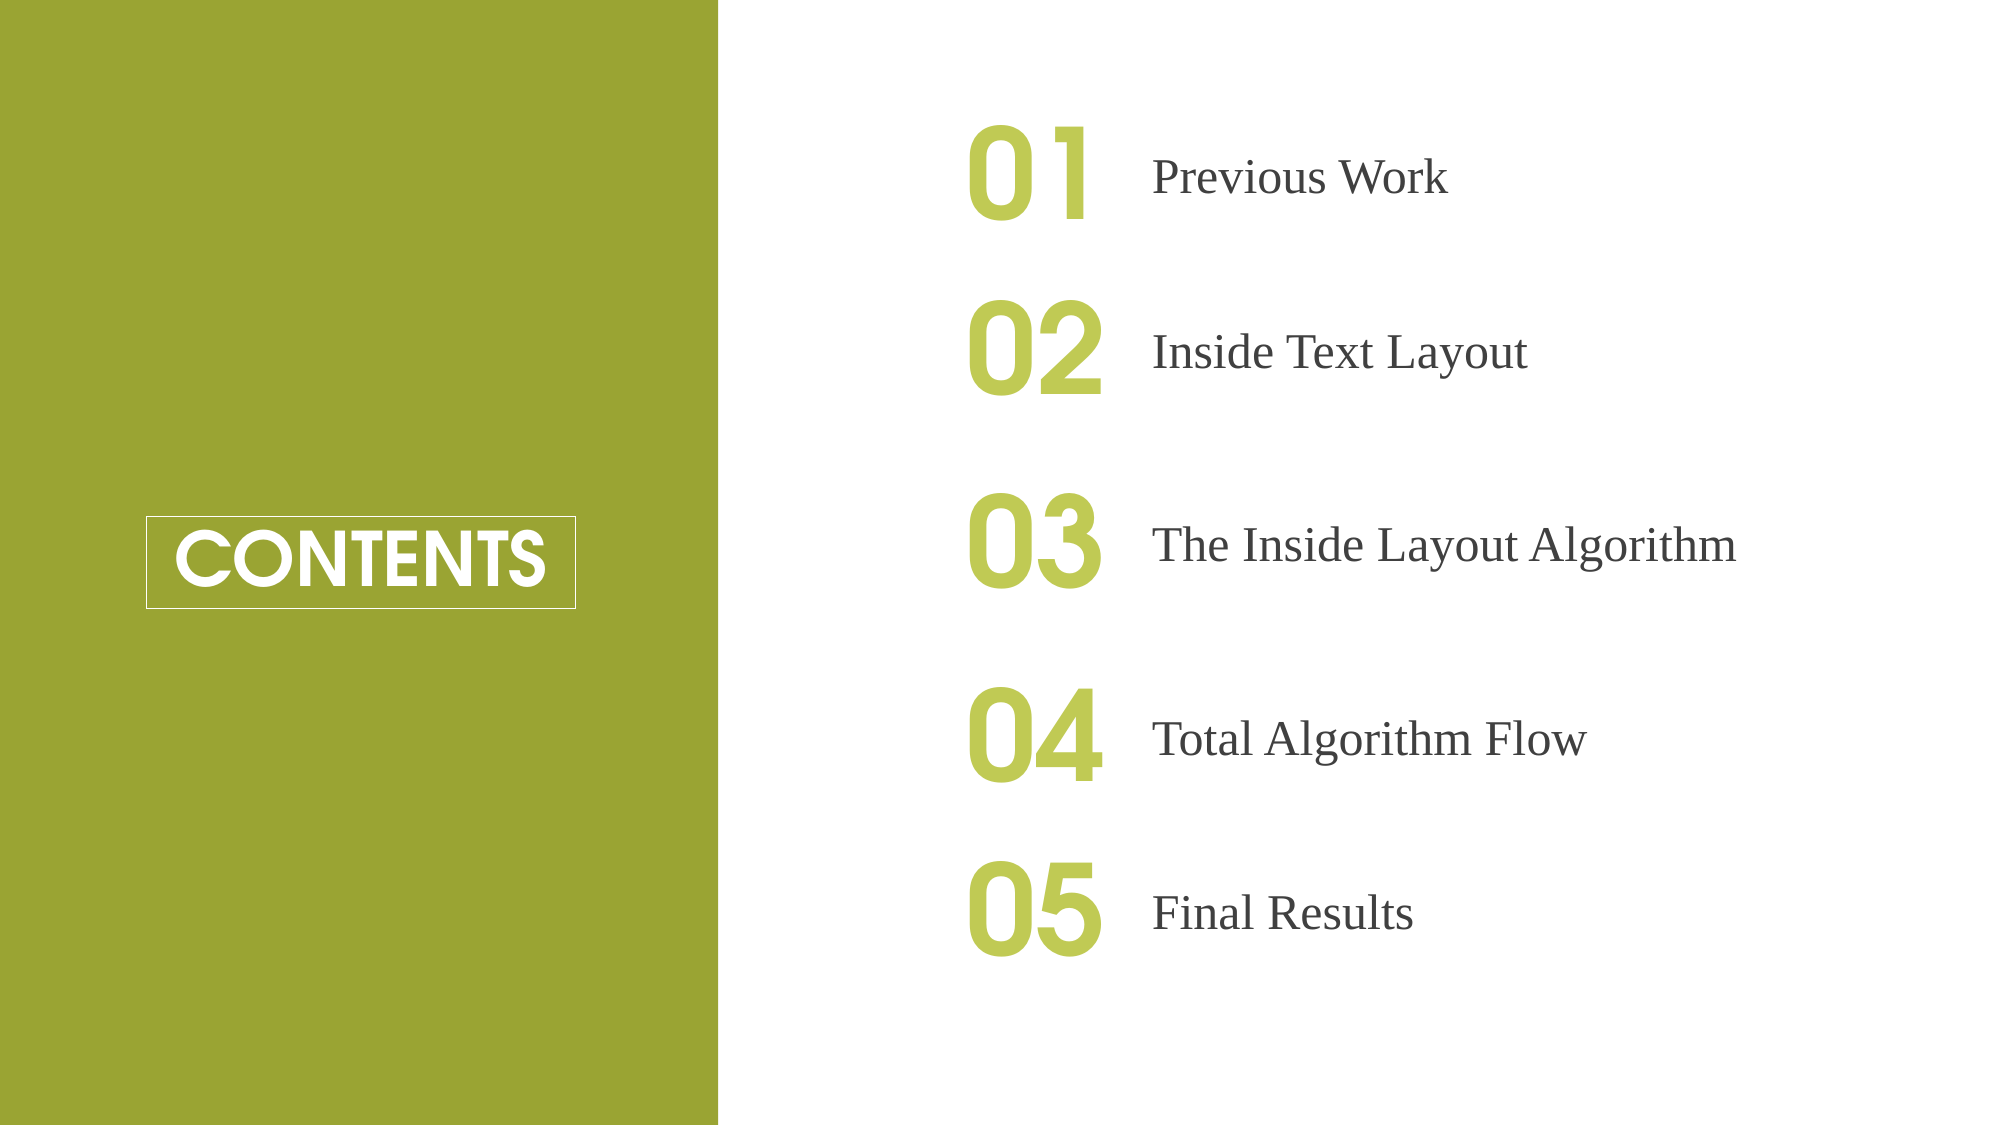

01
Previous Work
02
Inside Text Layout
03
The Inside Layout Algorithm
CONTENTS
04
Total Algorithm Flow

05
Final Results